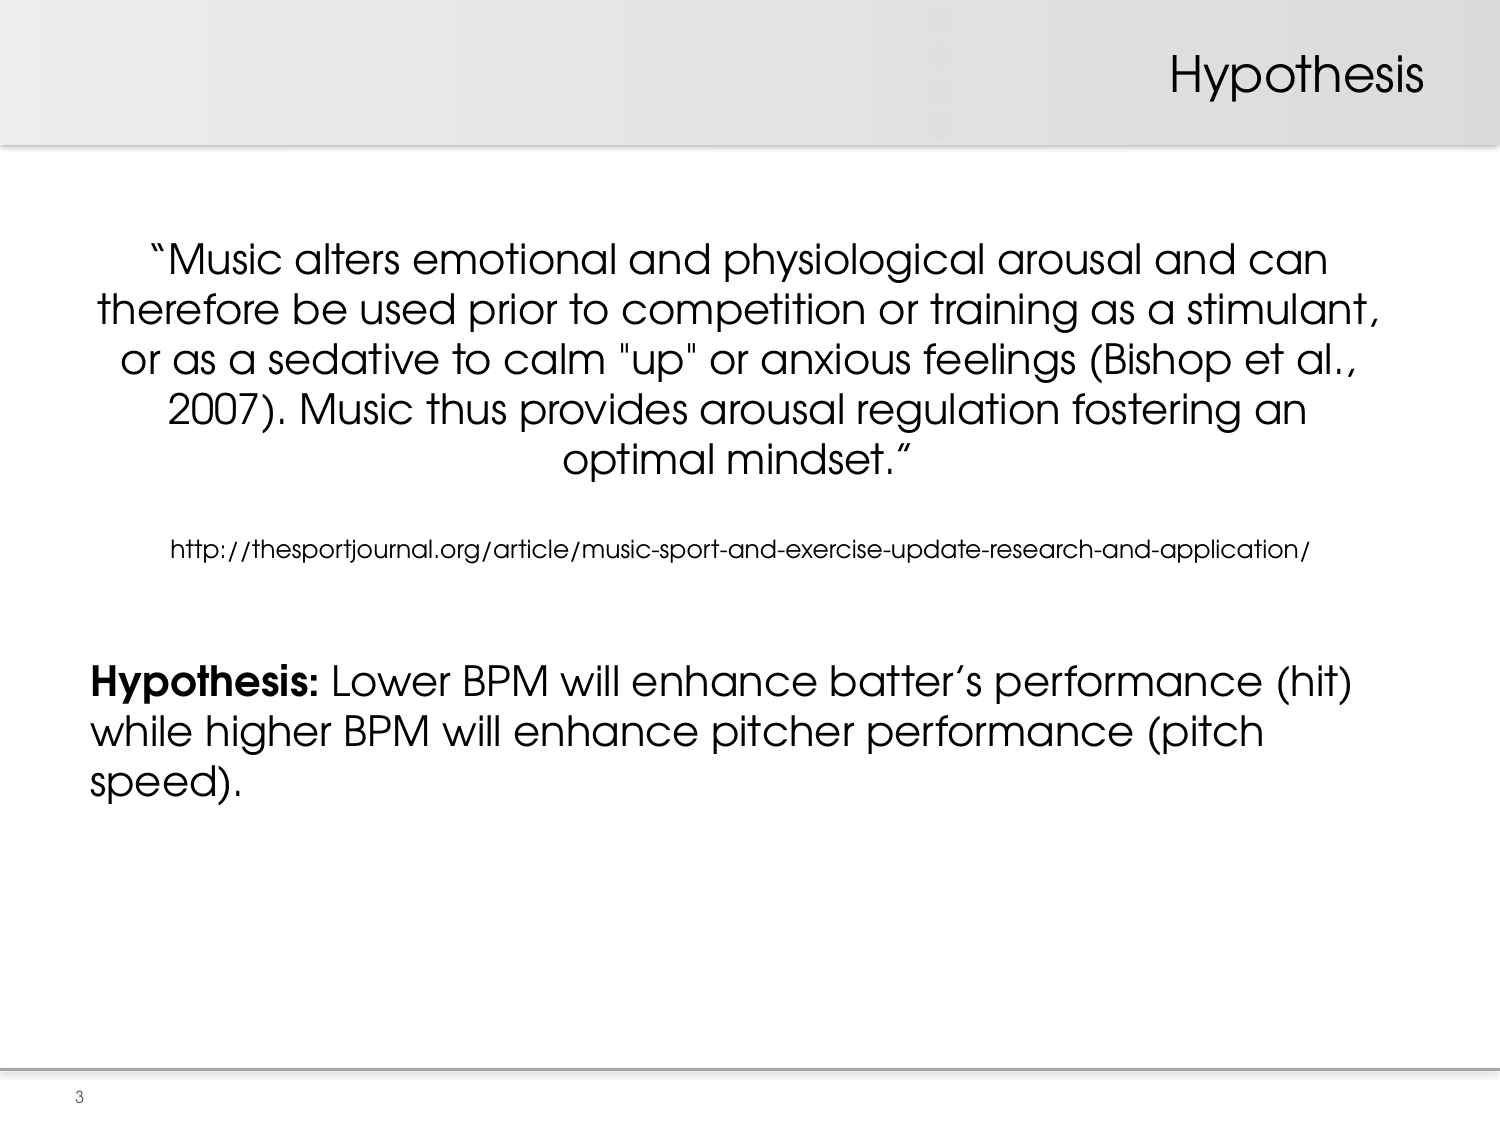

# Hypothesis
“Music alters emotional and physiological arousal and can therefore be used prior to competition or training as a stimulant, or as a sedative to calm "up" or anxious feelings (Bishop et al., 2007). Music thus provides arousal regulation fostering an optimal mindset.”

 http://thesportjournal.org/article/music-sport-and-exercise-update-research-and-application/

Hypothesis: Lower BPM will enhance batter’s performance (hit) while higher BPM will enhance pitcher performance (pitch speed).
3